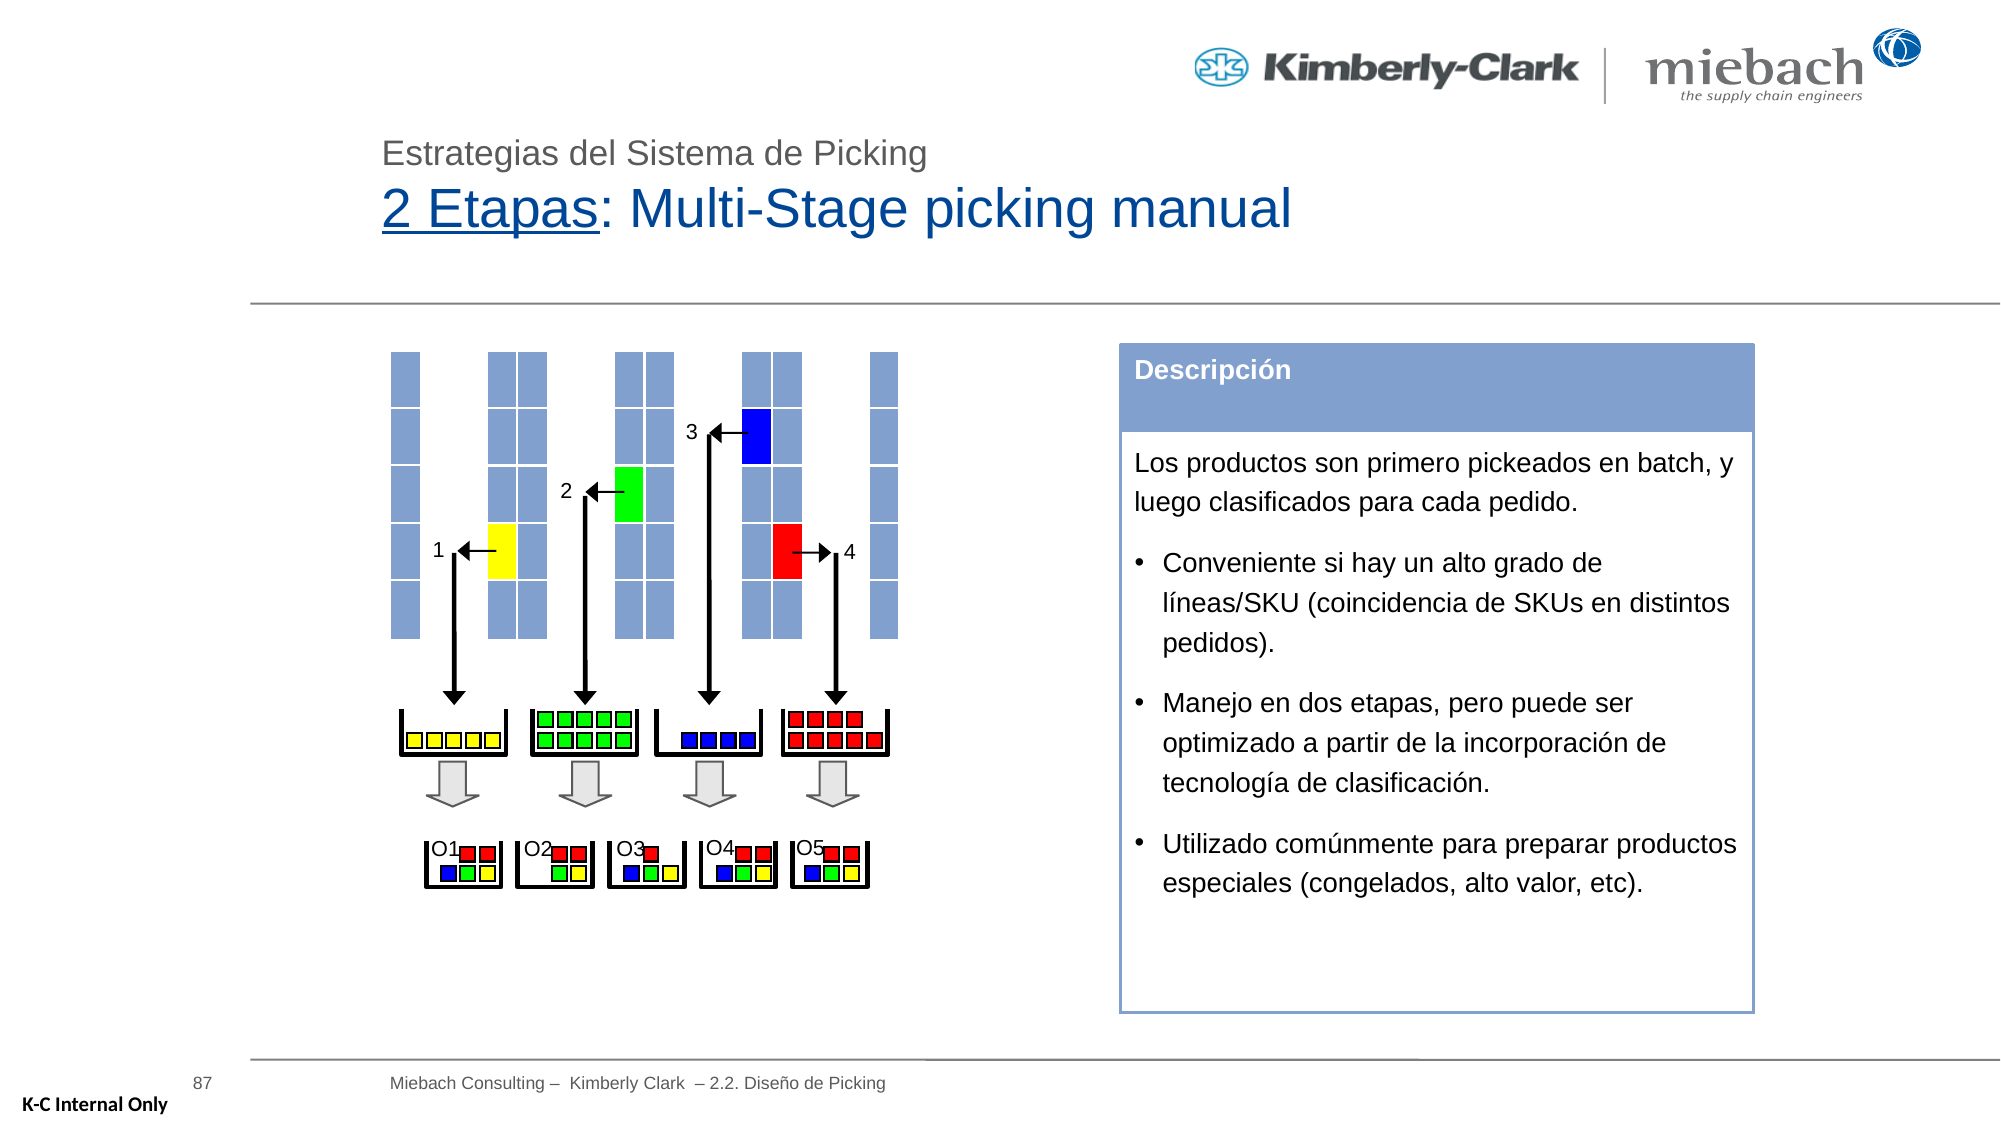

# Estrategias del Sistema de Picking 2 Etapas: Multi-Stage picking manual
Descripción
Los productos son primero pickeados en batch, y luego clasificados para cada pedido.
Conveniente si hay un alto grado de líneas/SKU (coincidencia de SKUs en distintos pedidos).
Manejo en dos etapas, pero puede ser optimizado a partir de la incorporación de tecnología de clasificación.
Utilizado comúnmente para preparar productos especiales (congelados, alto valor, etc).

3

2

1

4

O4
O5
O1
O2
O3

Miebach Consulting –  Kimberly Clark  – 2.2. Diseño de Picking